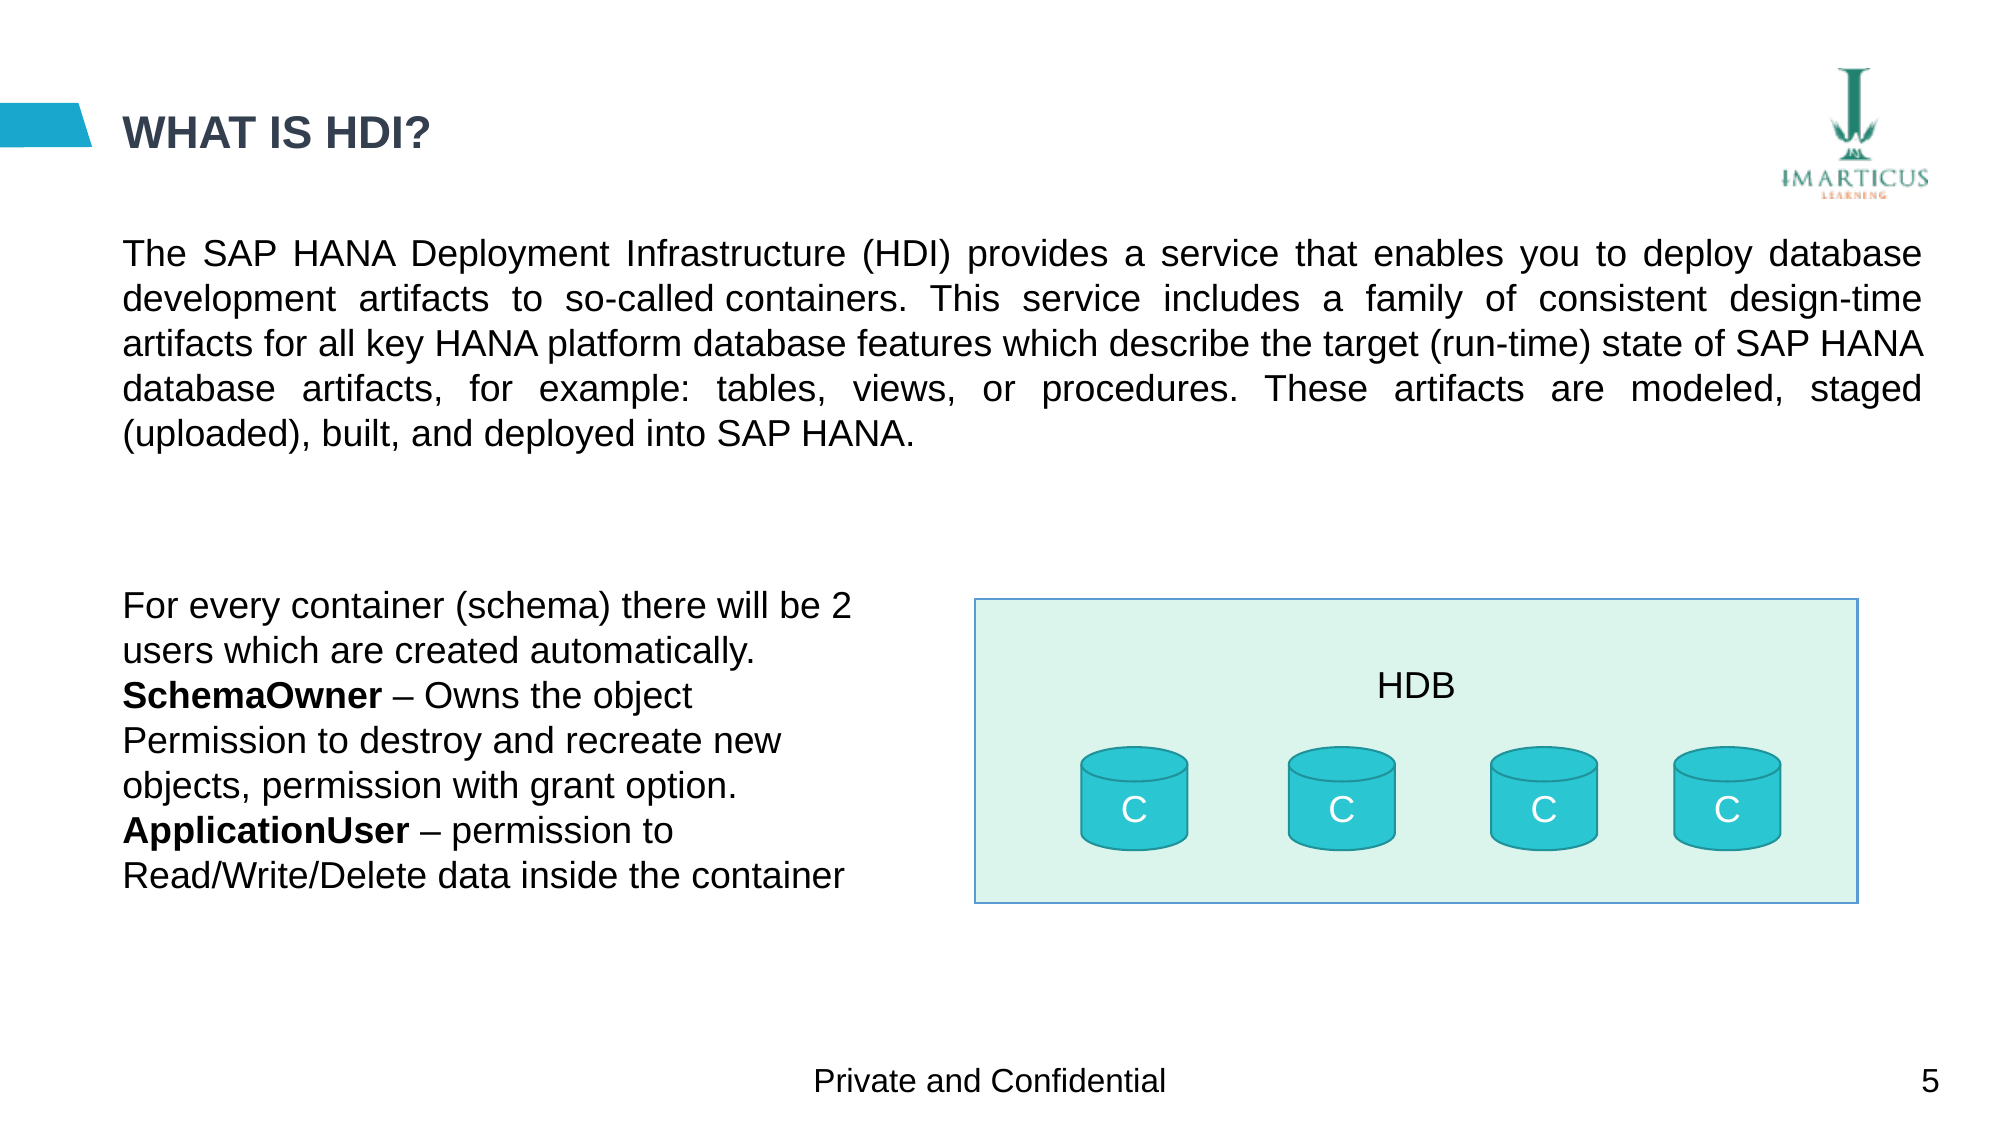

# WHAT IS HDI?
The SAP HANA Deployment Infrastructure (HDI) provides a service that enables you to deploy database development artifacts to so-called containers. This service includes a family of consistent design-time artifacts for all key HANA platform database features which describe the target (run-time) state of SAP HANA database artifacts, for example: tables, views, or procedures. These artifacts are modeled, staged (uploaded), built, and deployed into SAP HANA.
For every container (schema) there will be 2 users which are created automatically.
SchemaOwner – Owns the object
Permission to destroy and recreate new objects, permission with grant option.
ApplicationUser – permission to Read/Write/Delete data inside the container
HDB

C
C
C
C